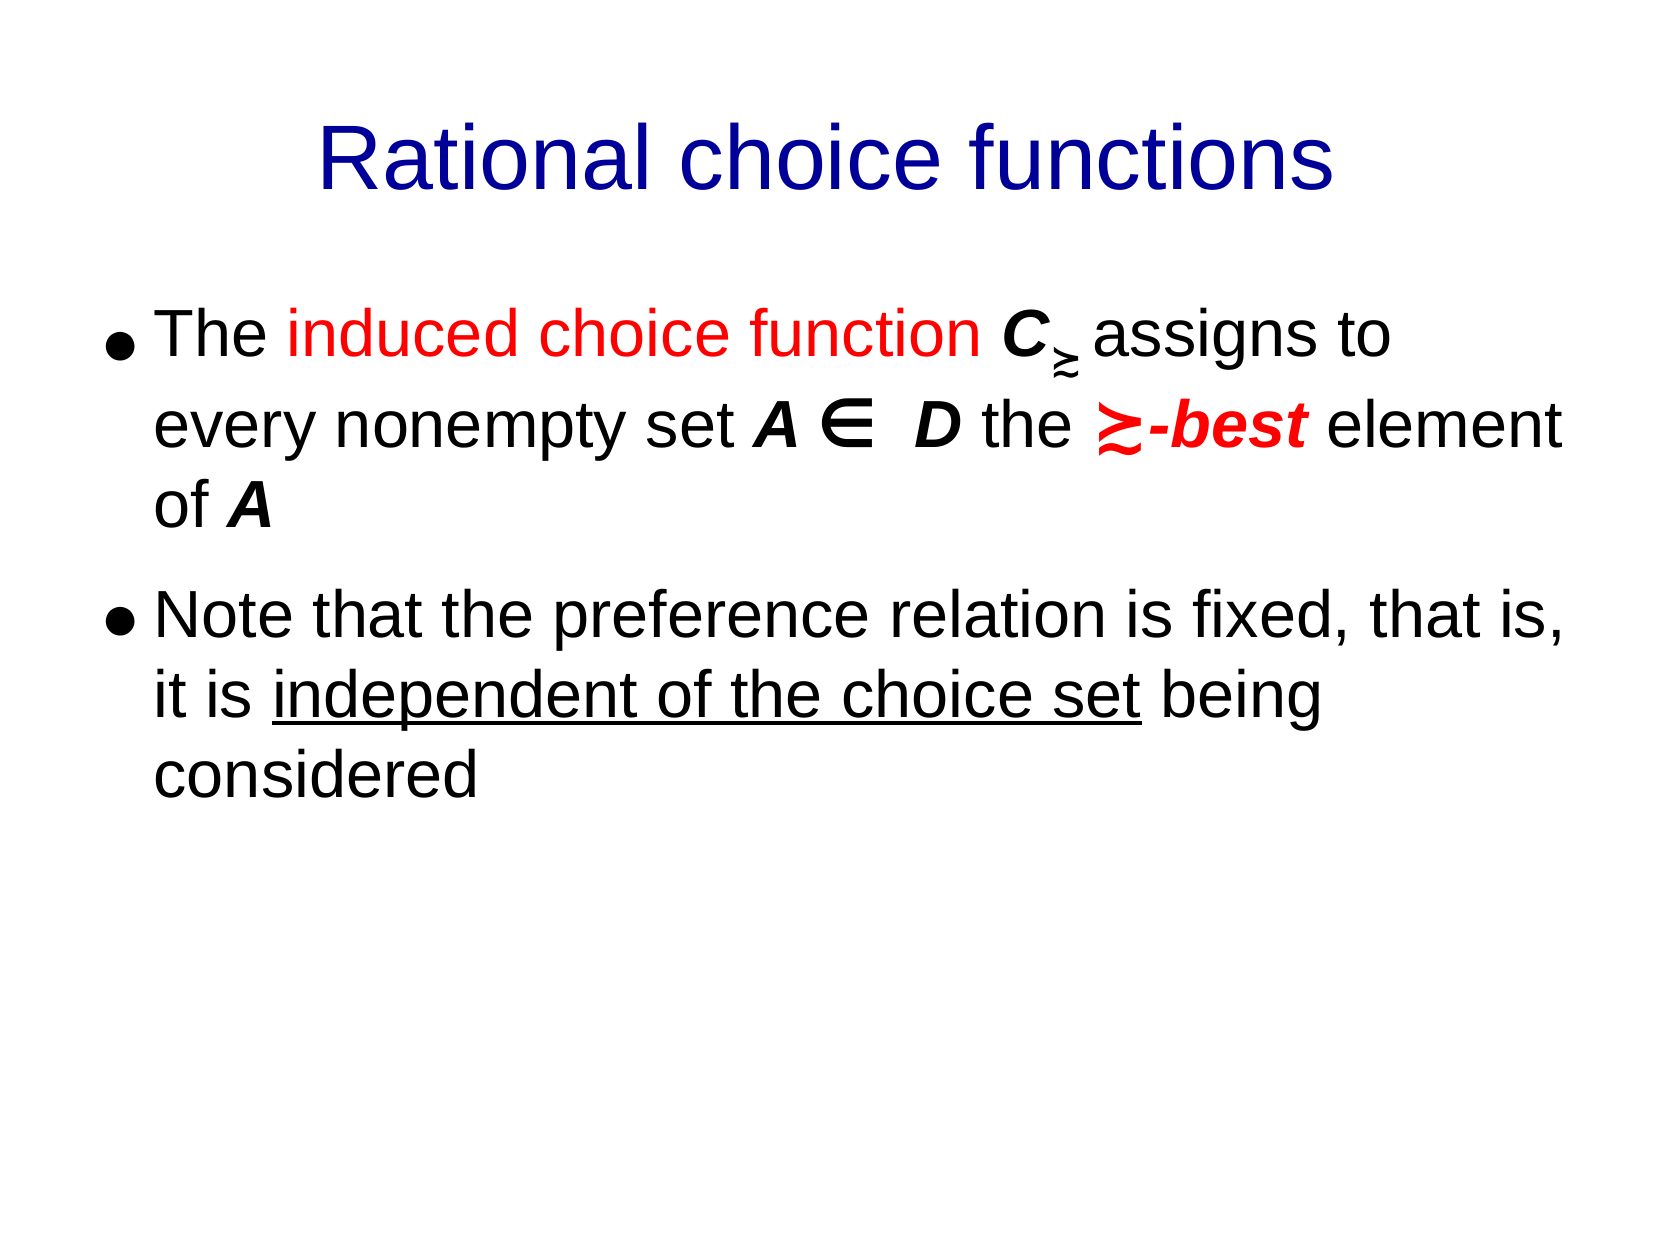

Rational choice functions
The induced choice function C≿ assigns to every nonempty set A ∈  D the ≿-best element of A
Note that the preference relation is fixed, that is, it is independent of the choice set being considered